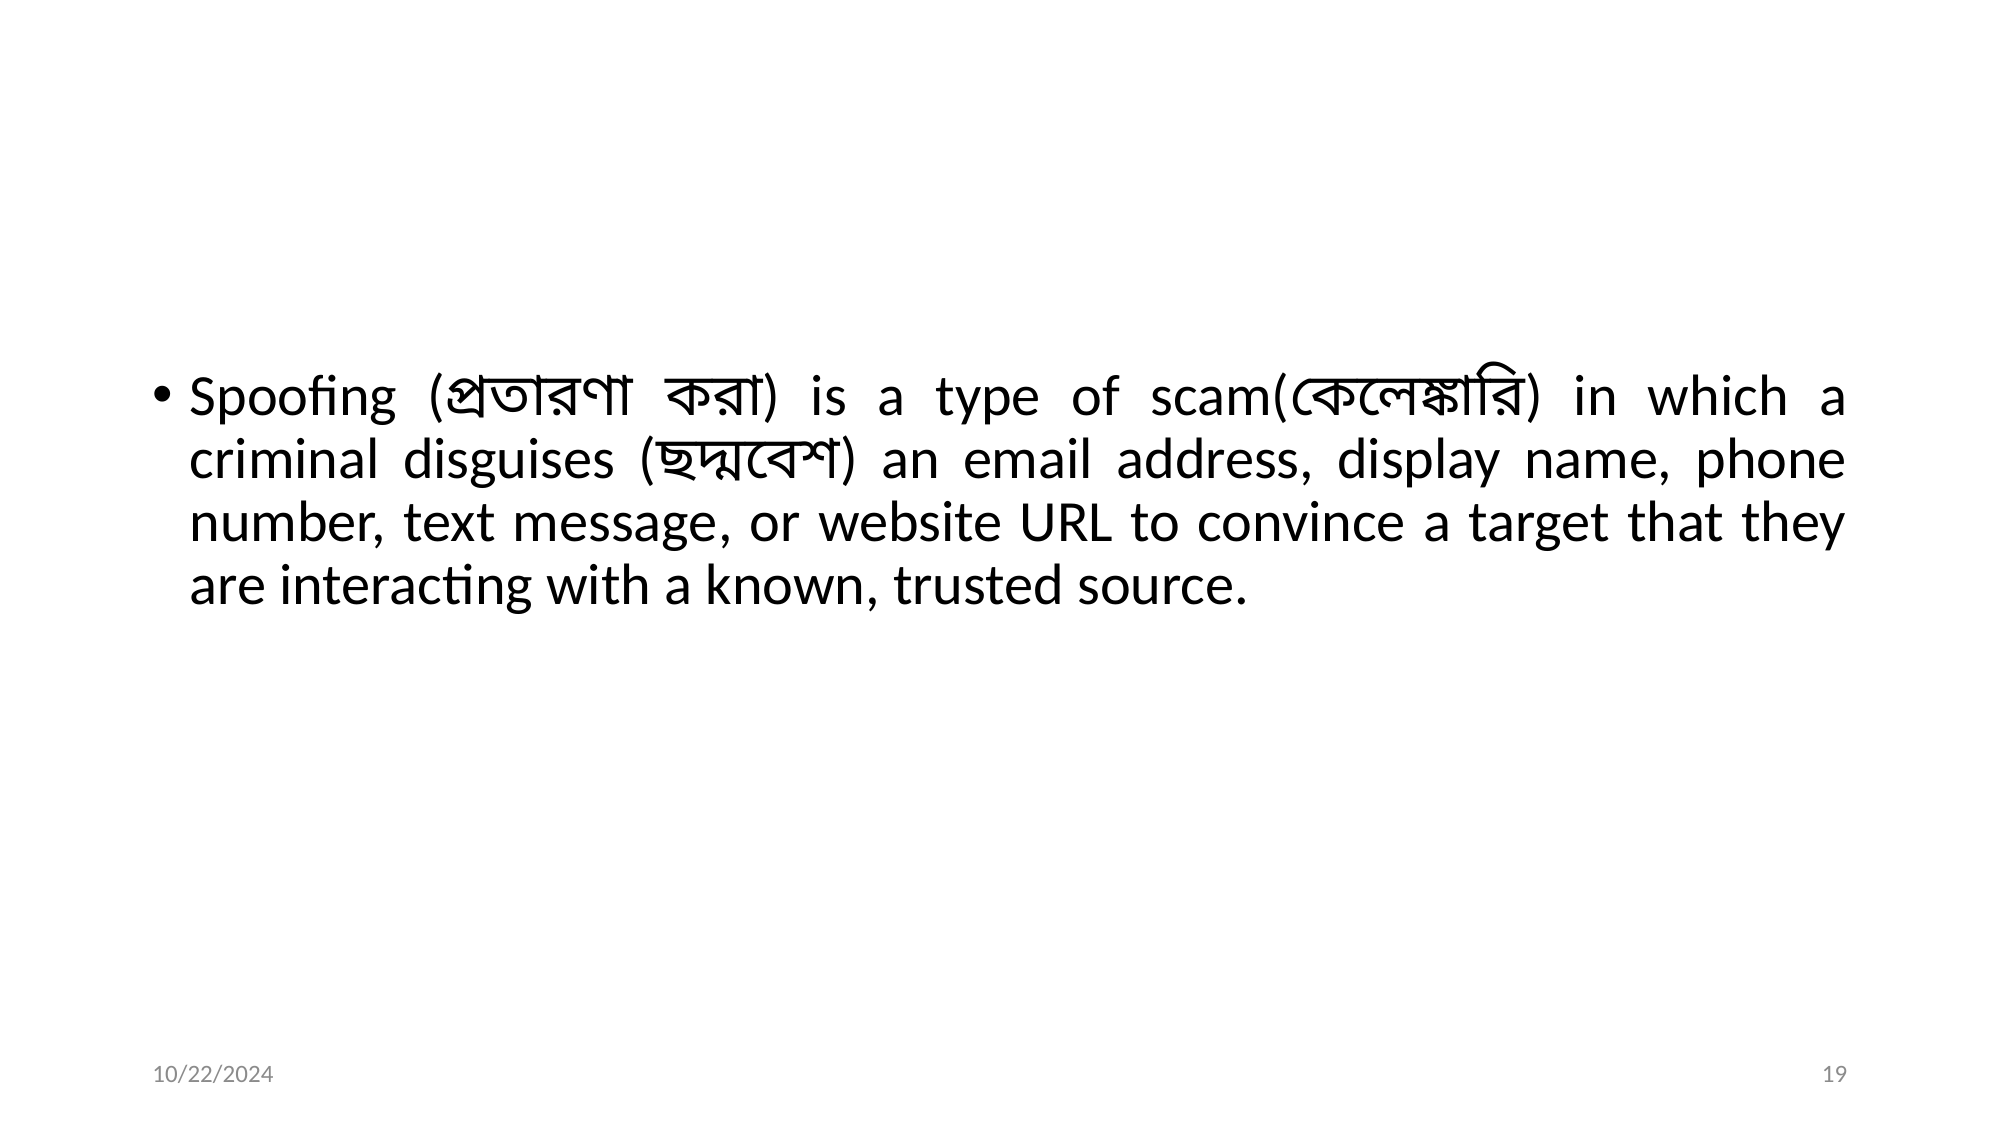

Spoofing (প্রতারণা করা) is a type of scam(কেলেঙ্কারি) in which a criminal disguises (ছদ্মবেশ) an email address, display name, phone number, text message, or website URL to convince a target that they are interacting with a known, trusted source.
10/22/2024
19